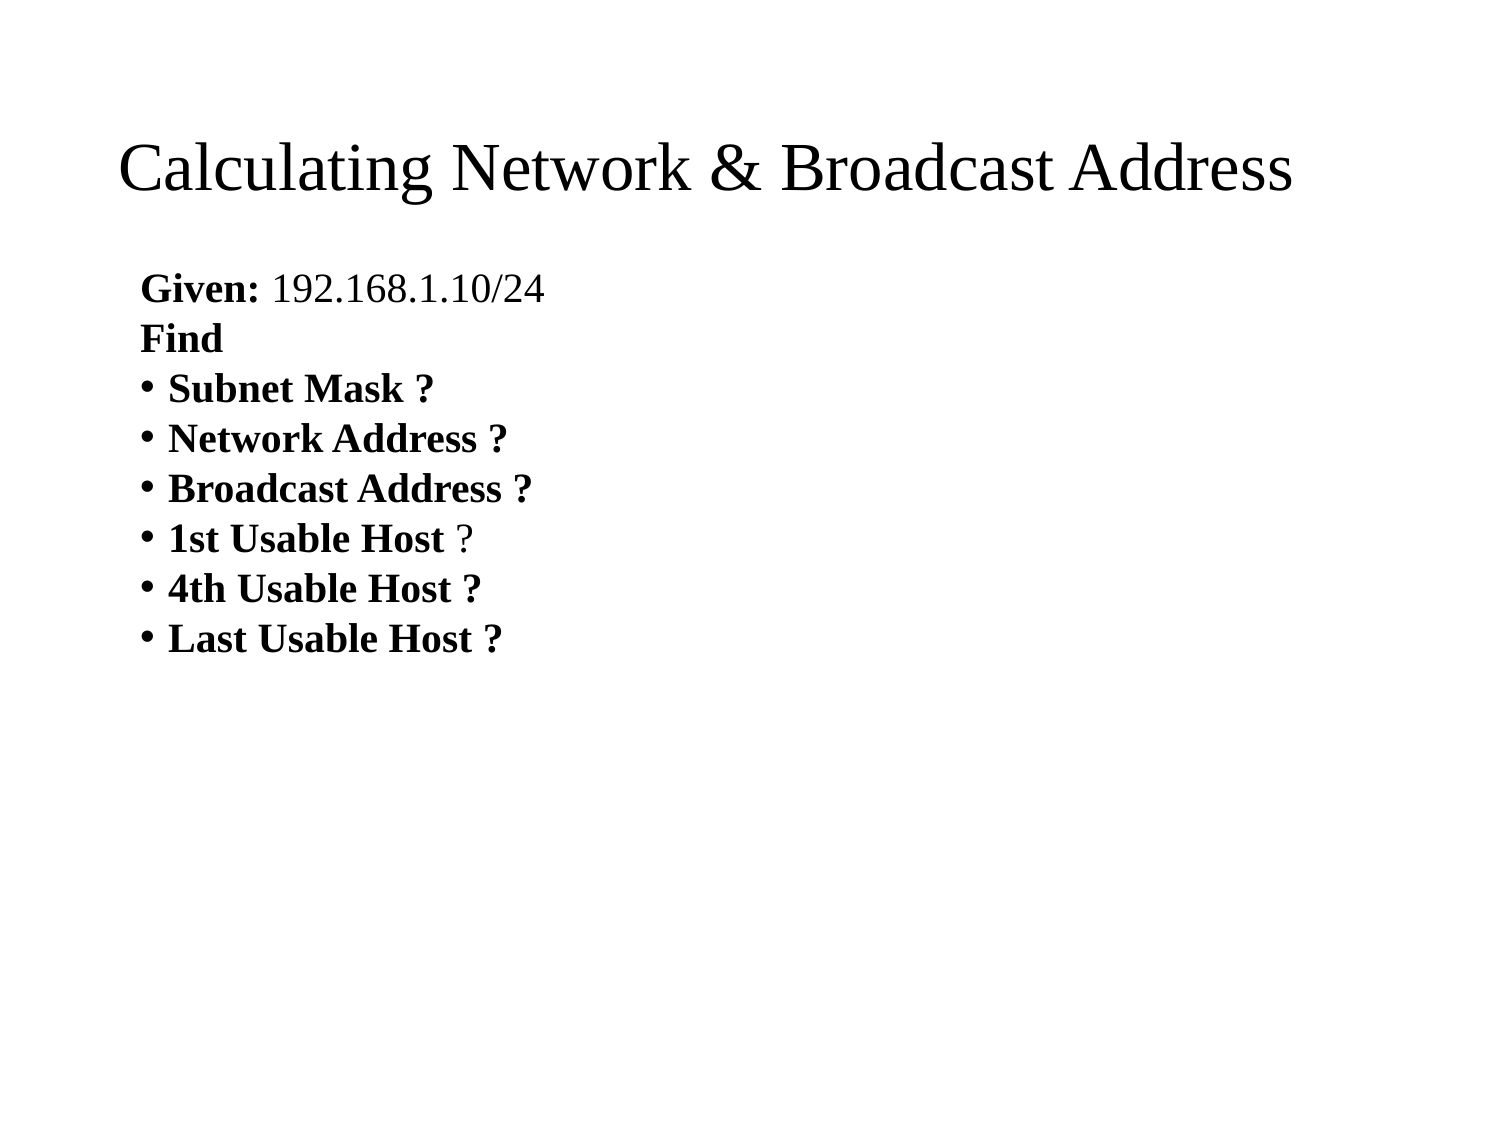

# Calculating Network & Broadcast Address
Given: 192.168.1.10/24
Find
Subnet Mask ?
Network Address ?
Broadcast Address ?
1st Usable Host ?
4th Usable Host ?
Last Usable Host ?